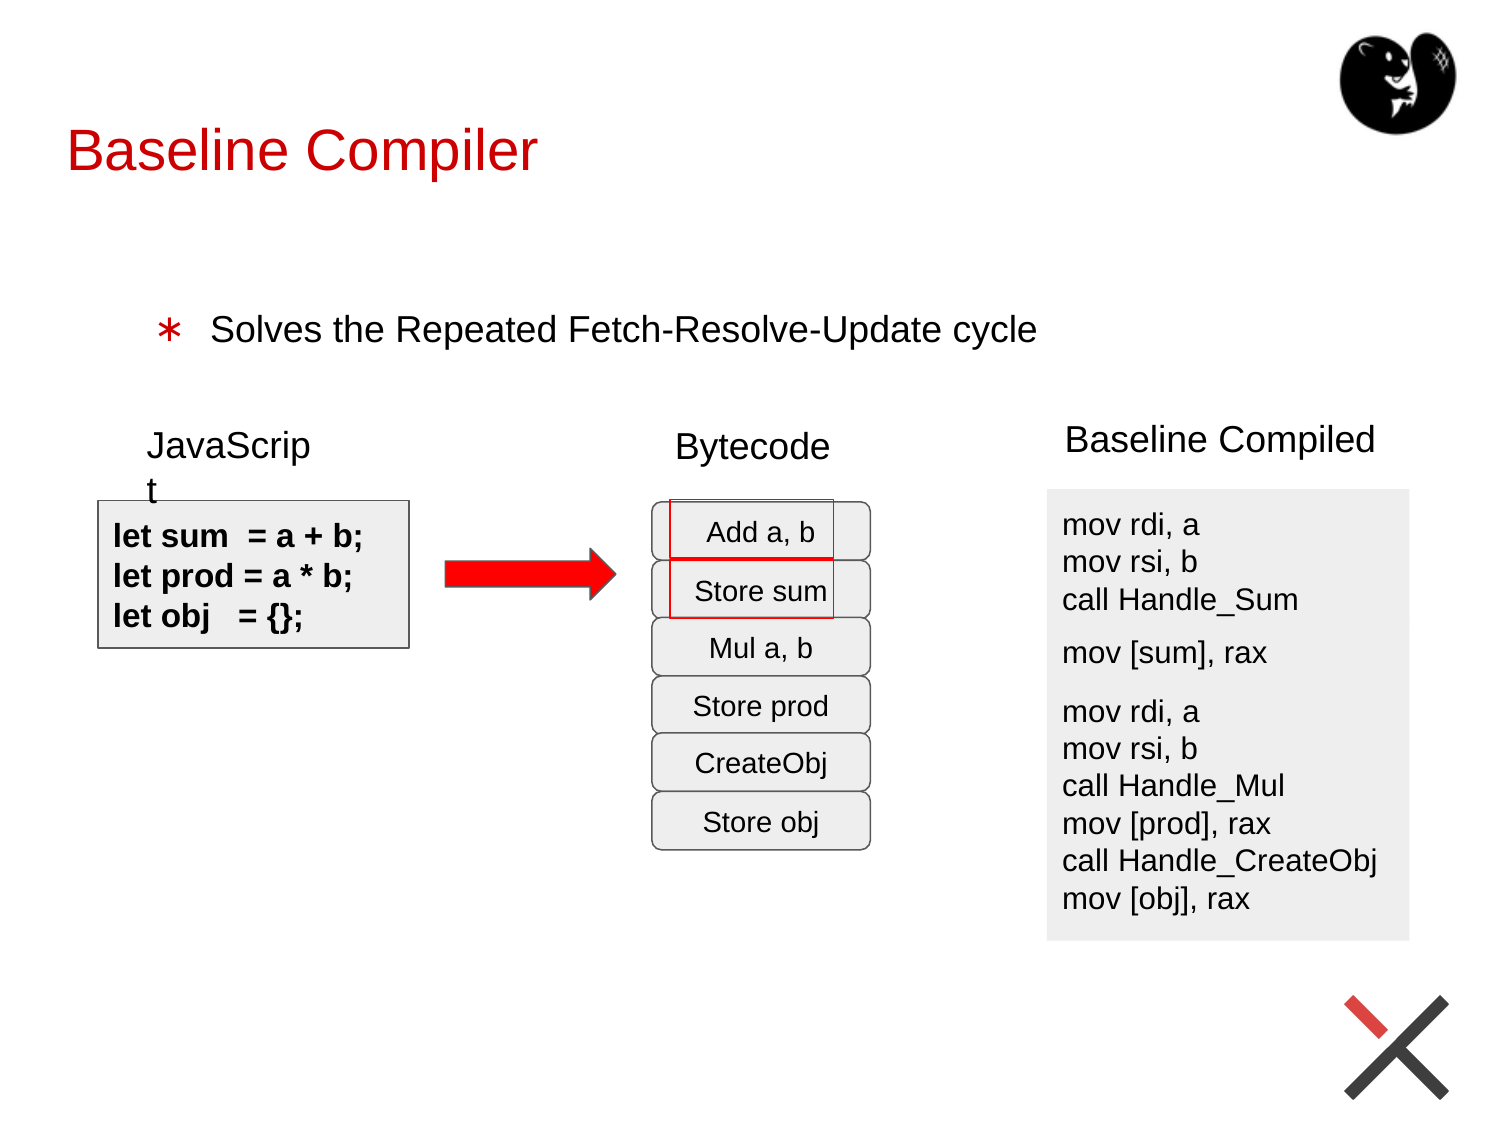

# Baseline Compiler
Solves the Repeated Fetch-Resolve-Update cycle
Baseline Compiled
JavaScript
Bytecode
mov rdi, a
mov rsi, b
call Handle_Sum

let sum  = a + b;
let prod = a * b;
let obj   = {};
Add a, b

Store sum
Mul a, b
mov [sum], rax

Store prod
mov rdi, a
mov rsi, b
call Handle_Mul
mov [prod], rax
call Handle_CreateObj
mov [obj], rax

CreateObj
Store obj